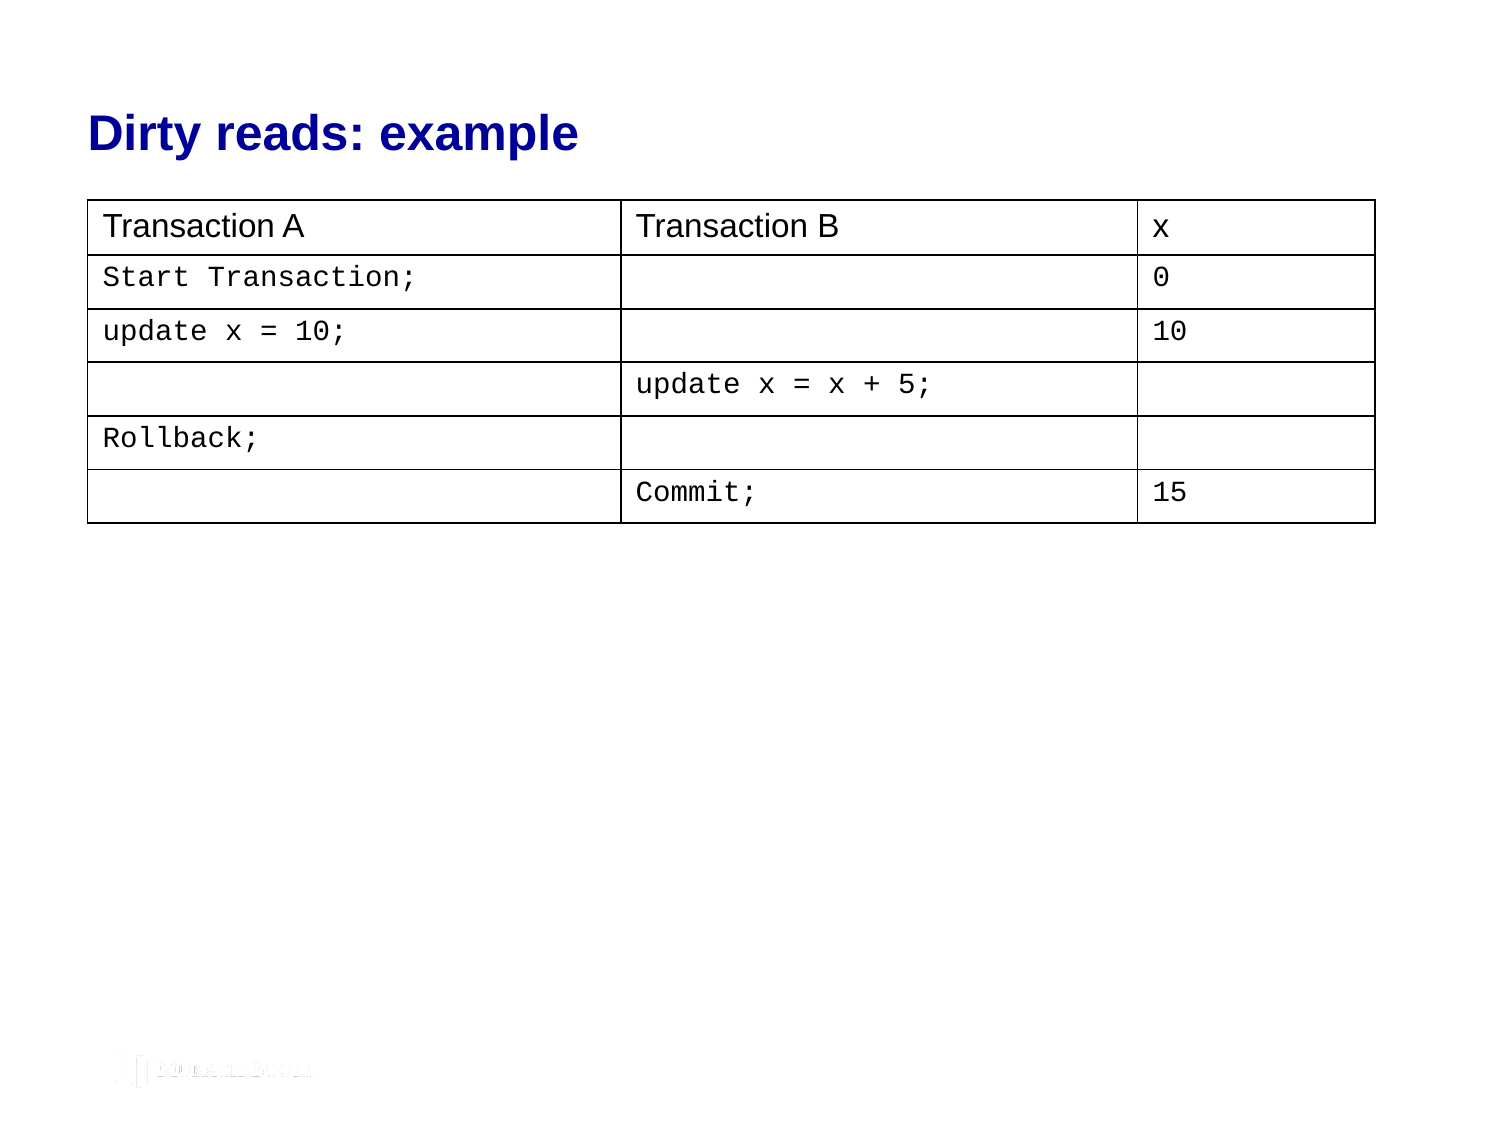

Dirty reads: example
| Transaction A | Transaction B | x |
| --- | --- | --- |
| Start Transaction; |  | 0 |
| update x = 10; |  | 10 |
|  | update x = x + 5; |  |
| Rollback; |  |  |
|  | Commit; | 15 |
© 2019, Mike Murach & Associates, Inc.